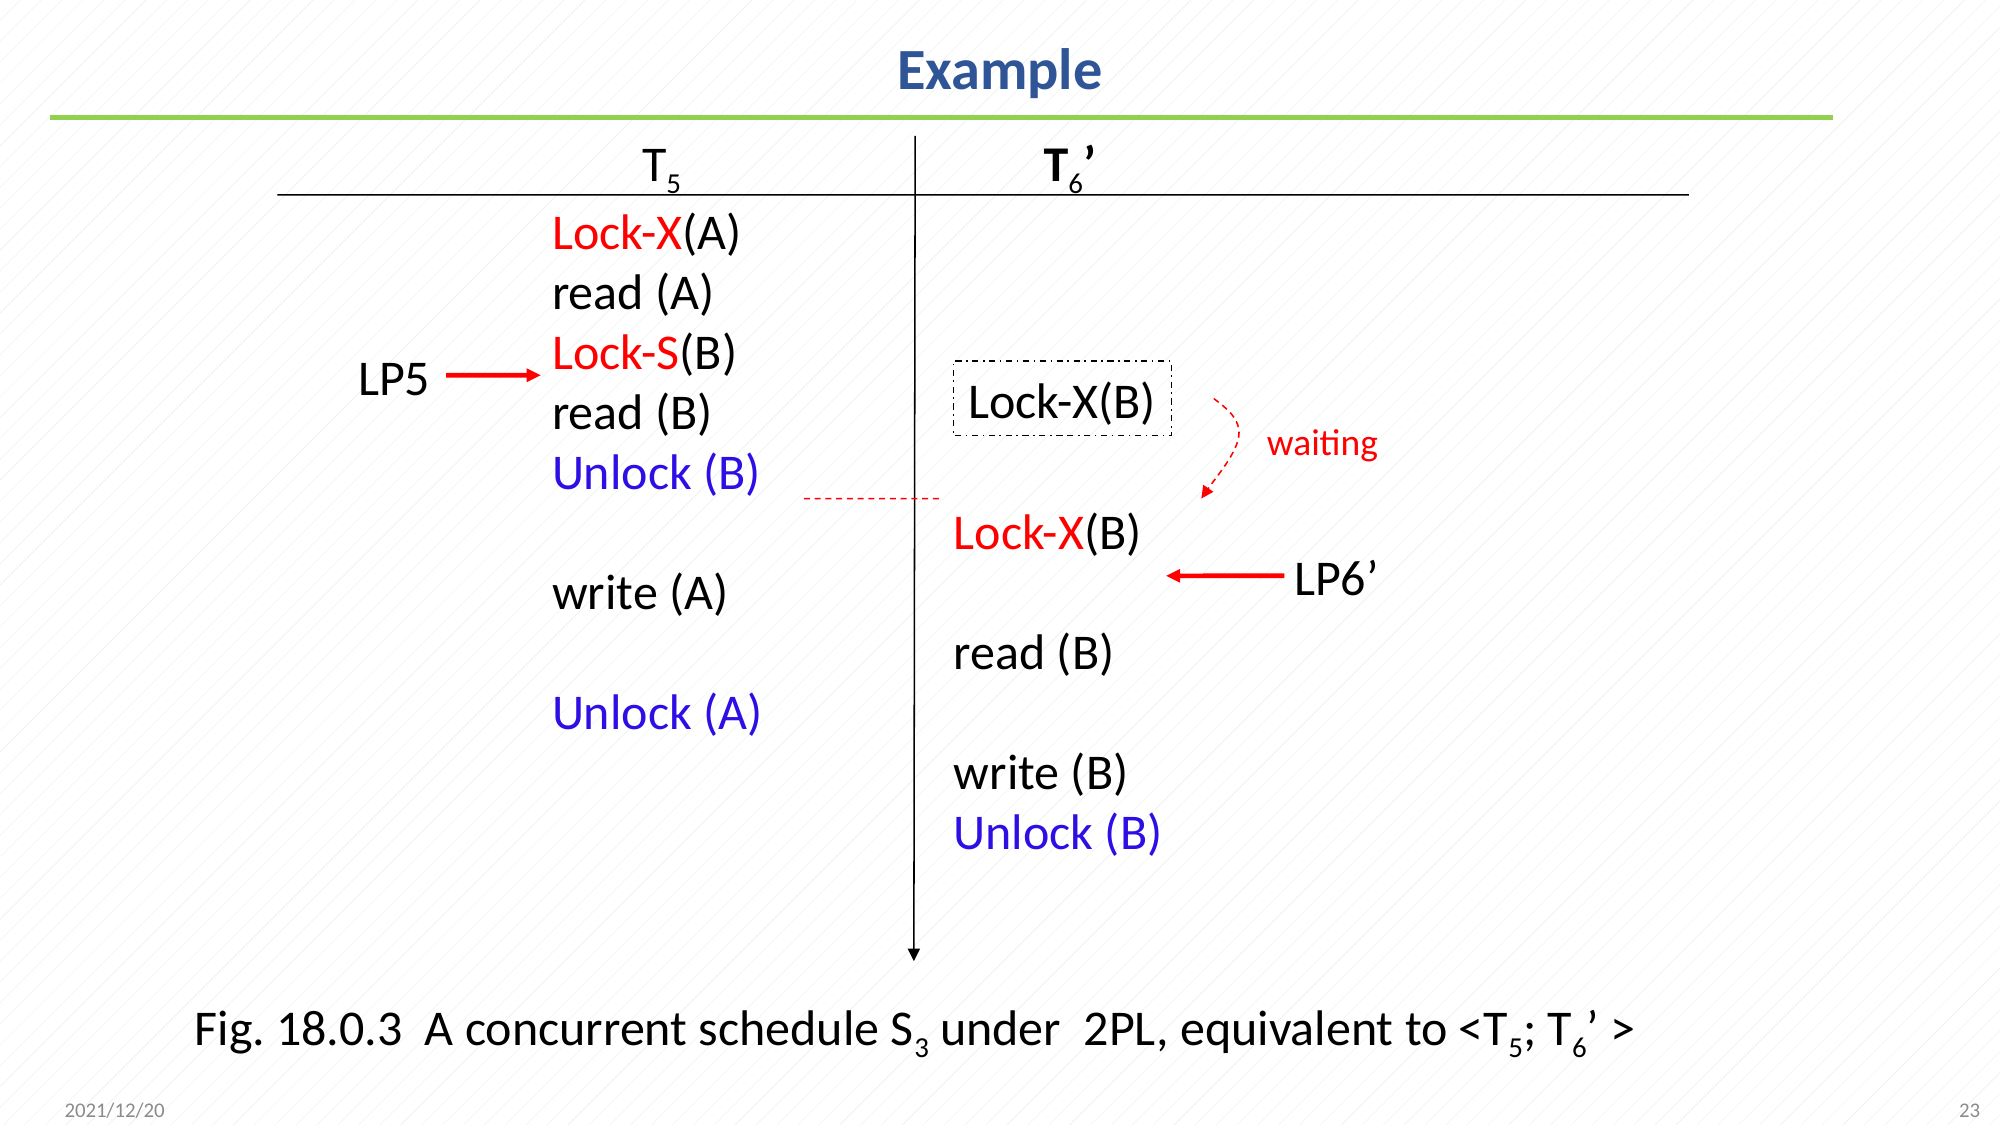

# Example

        T5
Lock-X(A)
read (A)
Lock-S(B)
read (B)
Unlock (B)

write (A)

Unlock (A)

        T6’

Lock-X(B)

read (B)

write (B)
Unlock (B)

LP5
Lock-X(B)

waiting

LP6’

Fig. 18.0.3  A concurrent schedule S3 under  2PL, equivalent to <T5; T6’ >
23
2021/12/20